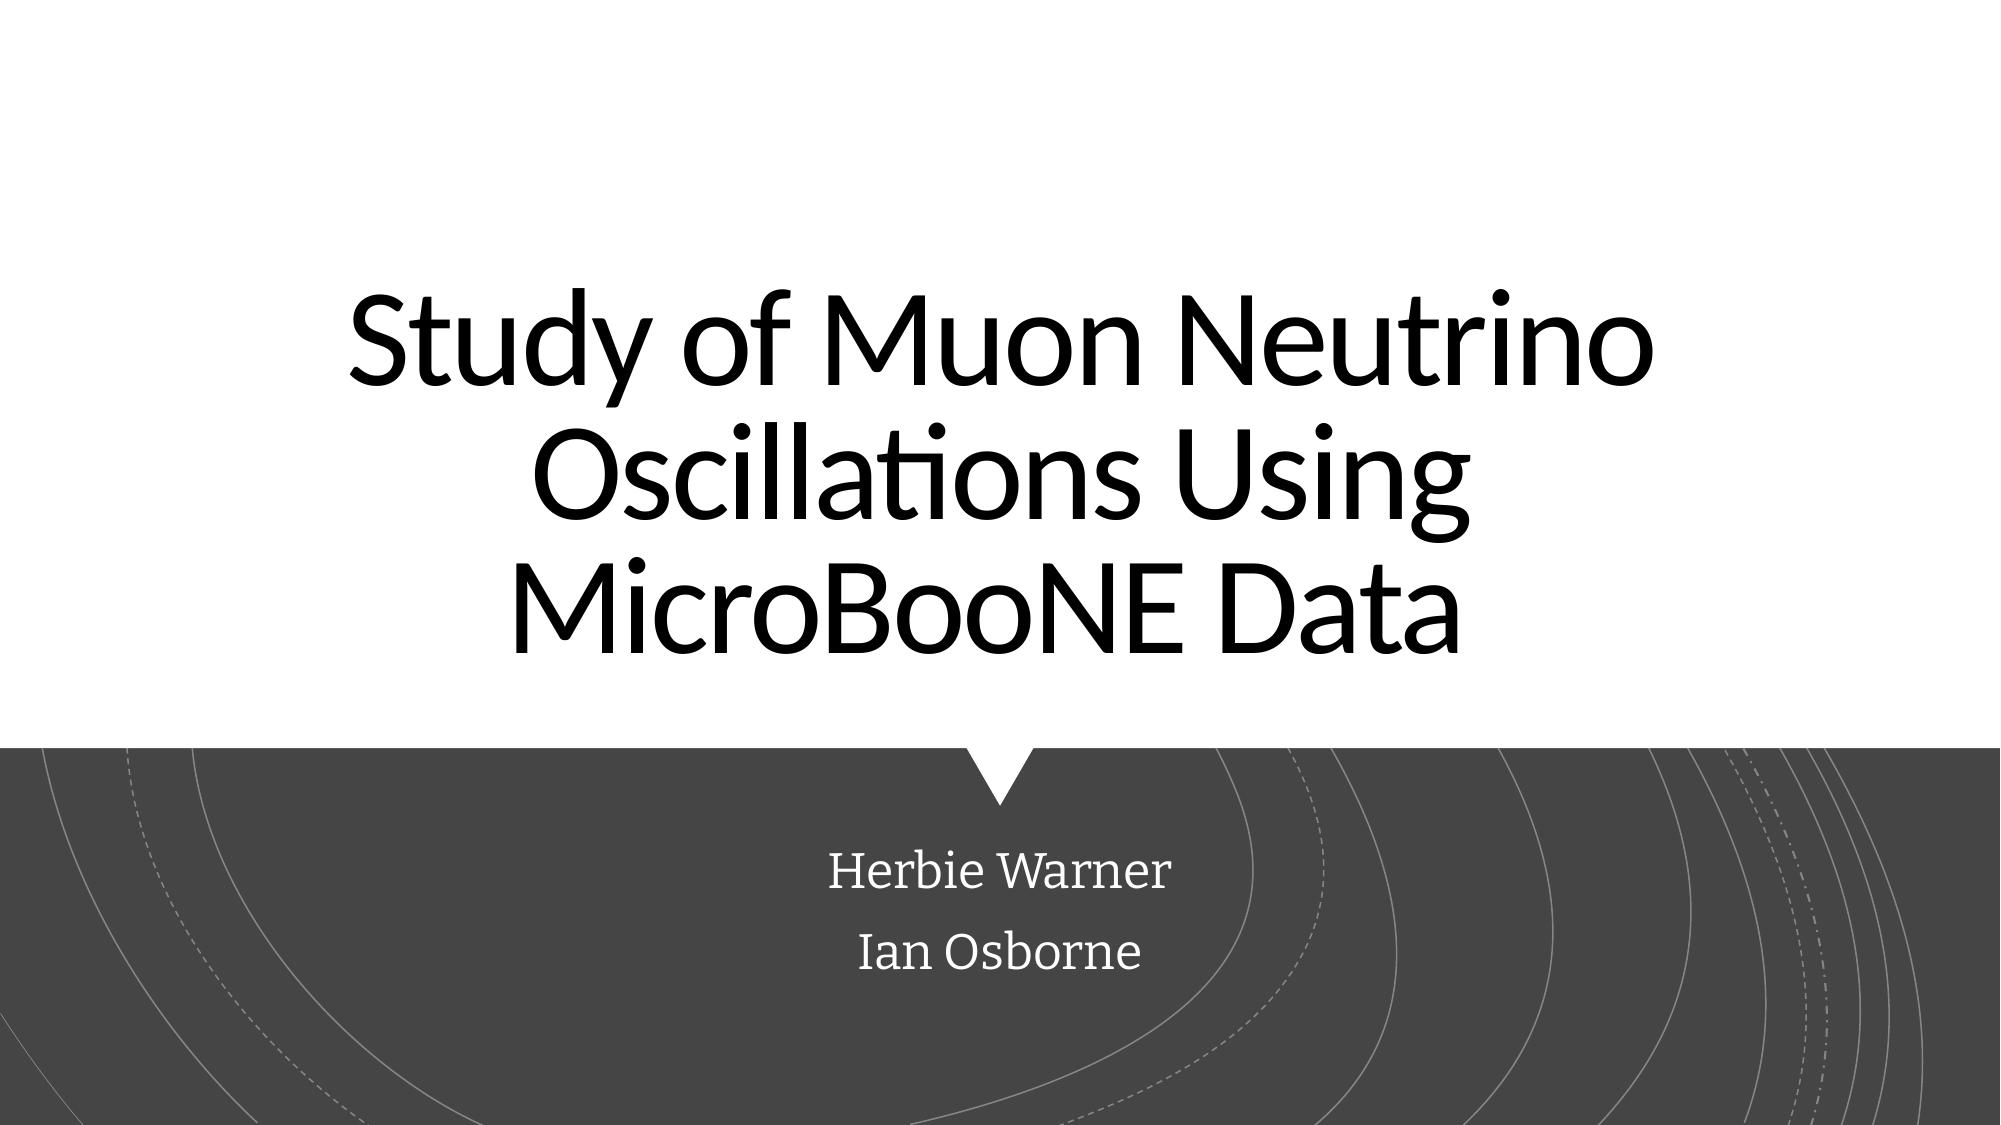

# Study of Muon Neutrino Oscillations Using MicroBooNE Data

Herbie Warner
Ian Osborne